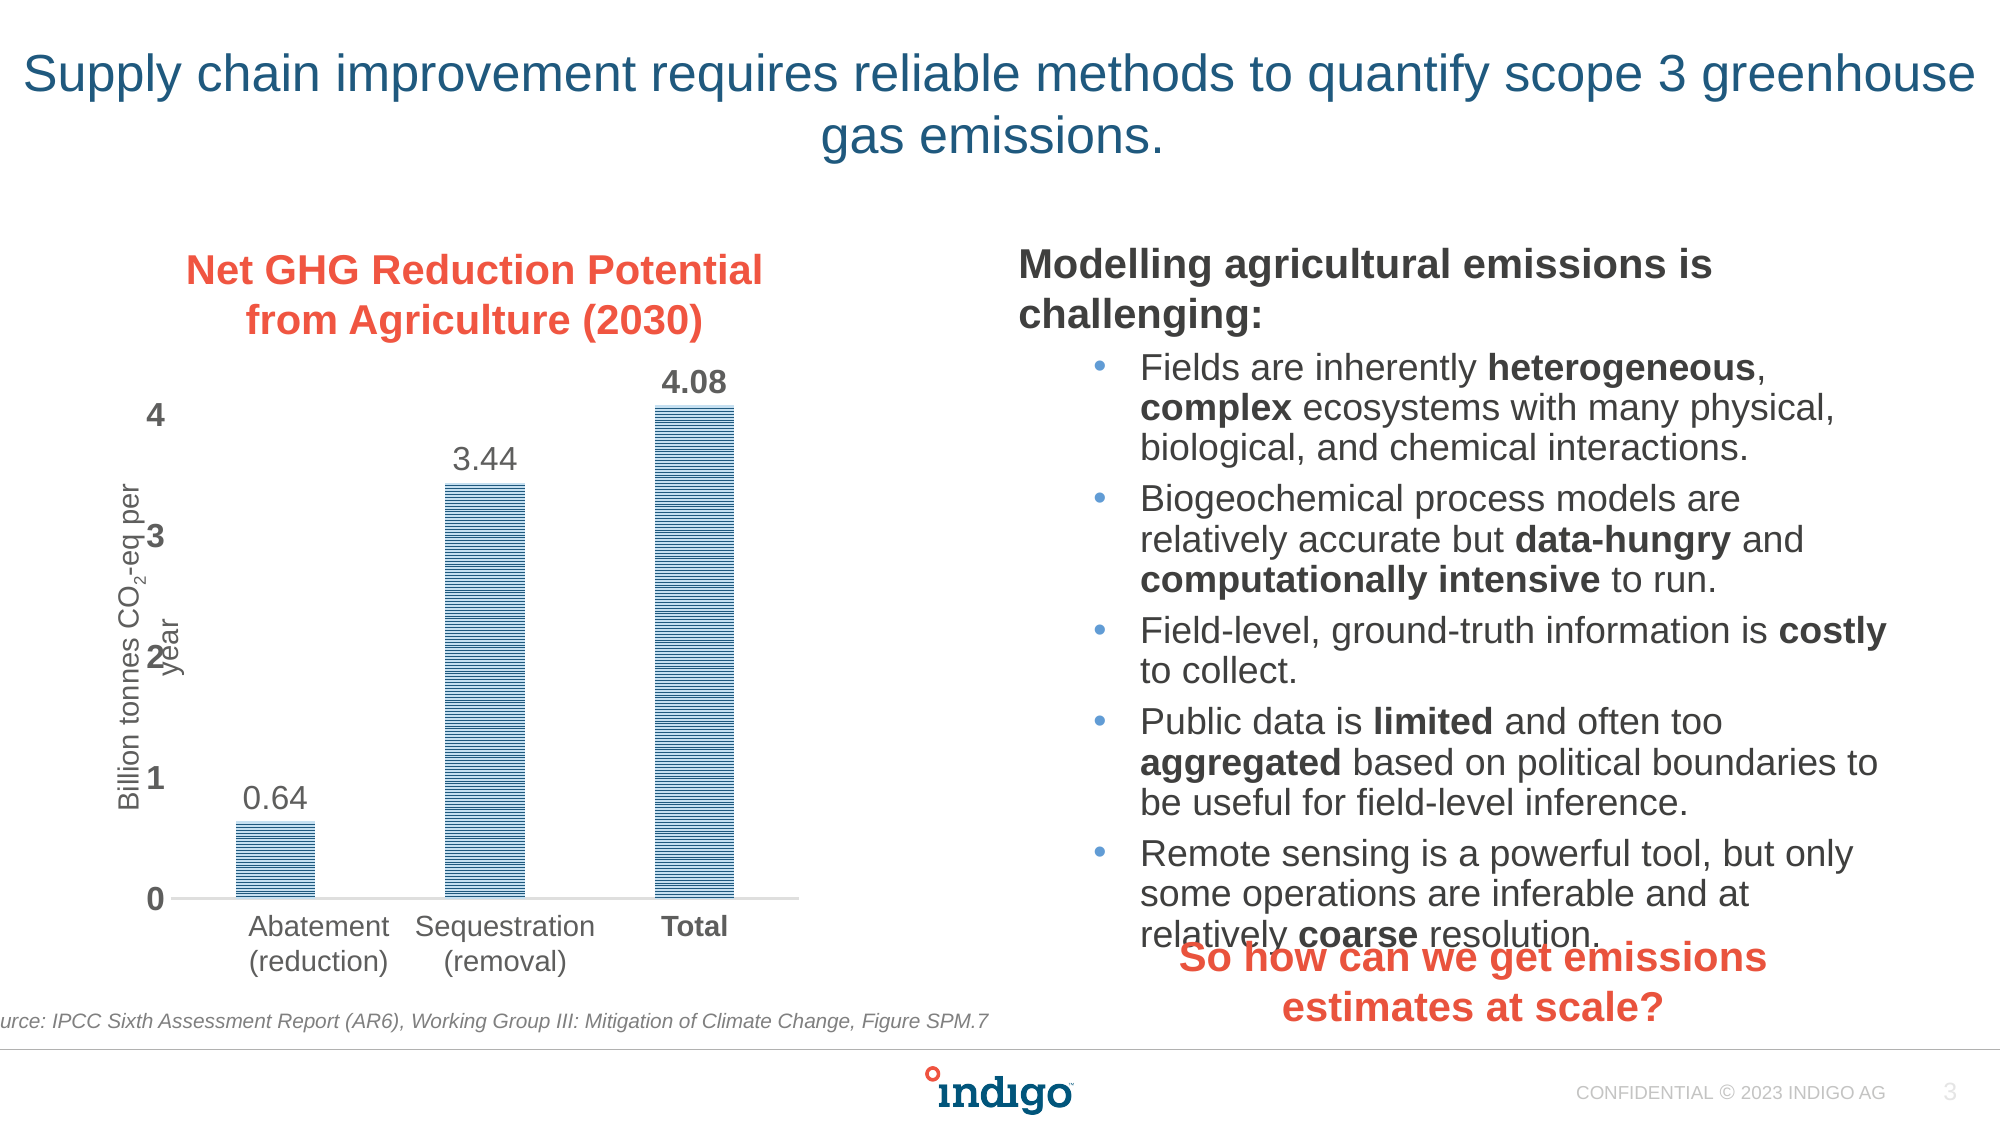

# Supply chain improvement requires reliable methods to quantify scope 3 greenhouse gas emissions.
Modelling agricultural emissions is challenging:
Fields are inherently heterogeneous, complex ecosystems with many physical, biological, and chemical interactions.
Biogeochemical process models are relatively accurate but data-hungry and computationally intensive to run.
Field-level, ground-truth information is costly to collect.
Public data is limited and often too aggregated based on political boundaries to be useful for field-level inference.
Remote sensing is a powerful tool, but only some operations are inferable and at relatively coarse resolution.

Net GHG Reduction Potential from Agriculture (2030)

### Chart

| Category | Column1 |
|---|---|
| Reduction | 0.64 |
| Removal | 3.44 |
| Total | 4.08 |
Billion tonnes CO2-eq per year
Abatement
(reduction)
Sequestration
(removal)
Total
So how can we get emissions estimates at scale?
Source: IPCC Sixth Assessment Report (AR6), Working Group III: Mitigation of Climate Change, Figure SPM.7
CONFIDENTIAL © 2023 INDIGO AG
3